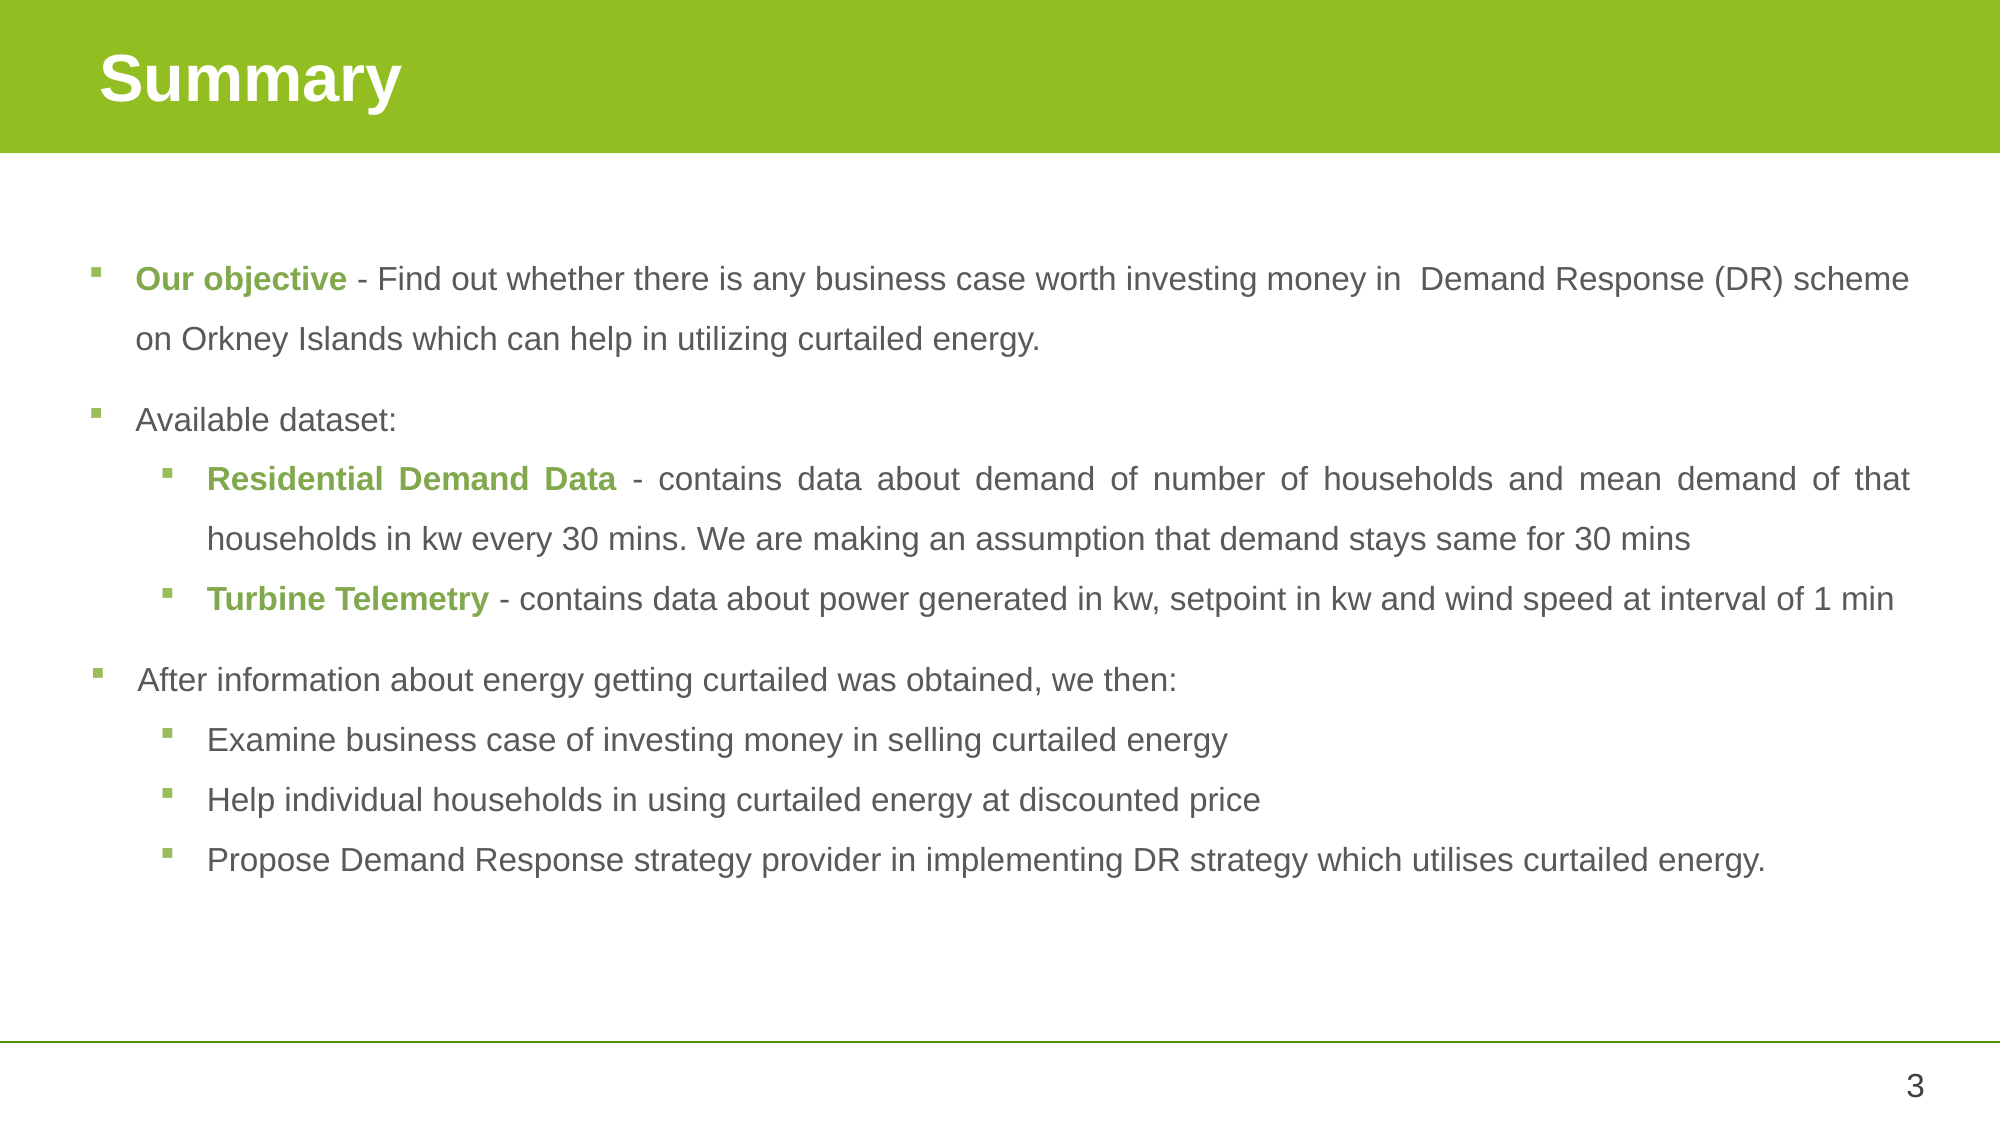

Summary
Our objective - Find out whether there is any business case worth investing money in  Demand Response (DR) scheme on Orkney Islands which can help in utilizing curtailed energy.
Available dataset:
Residential Demand Data - contains data about demand of number of households and mean demand of that households in kw every 30 mins. We are making an assumption that demand stays same for 30 mins
Turbine Telemetry - contains data about power generated in kw, setpoint in kw and wind speed at interval of 1 min
After information about energy getting curtailed was obtained, we then:
Examine business case of investing money in selling curtailed energy
Help individual households in using curtailed energy at discounted price
Propose Demand Response strategy provider in implementing DR strategy which utilises curtailed energy.
3